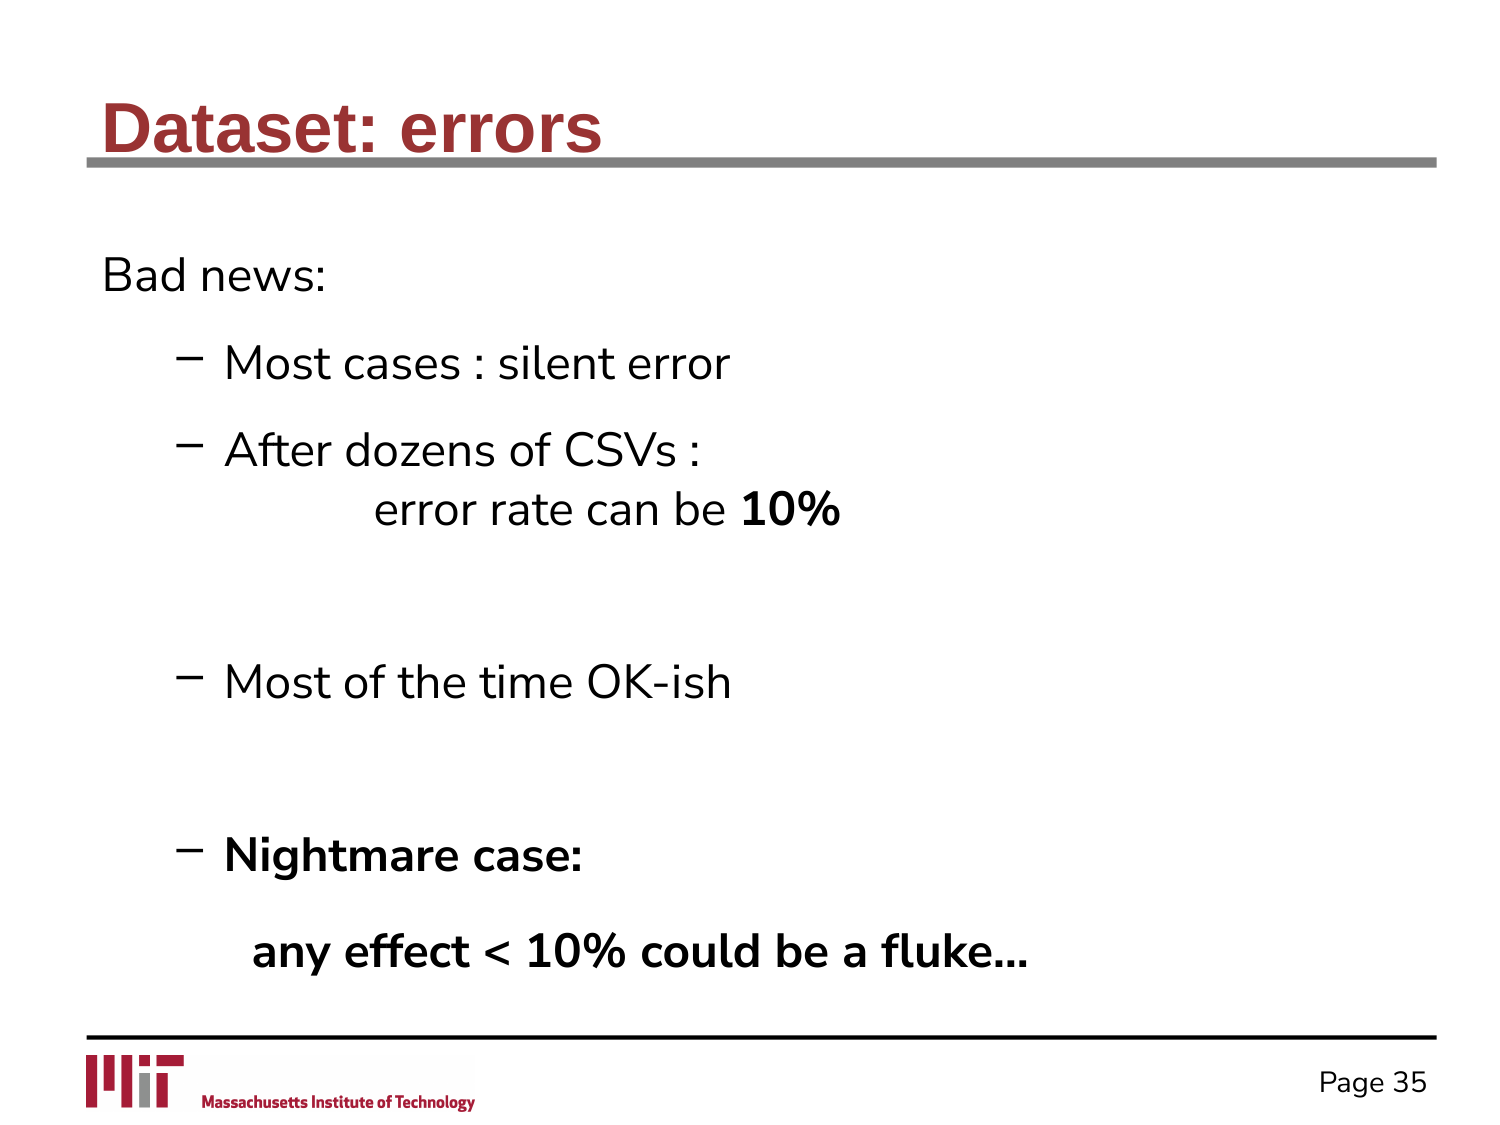

# Dataset: errors
Bad news:
Most cases : silent error
After dozens of CSVs :
	error rate can be 10%

Most of the time OK-ish

Nightmare case:
any effect < 10% could be a fluke…
Page 35